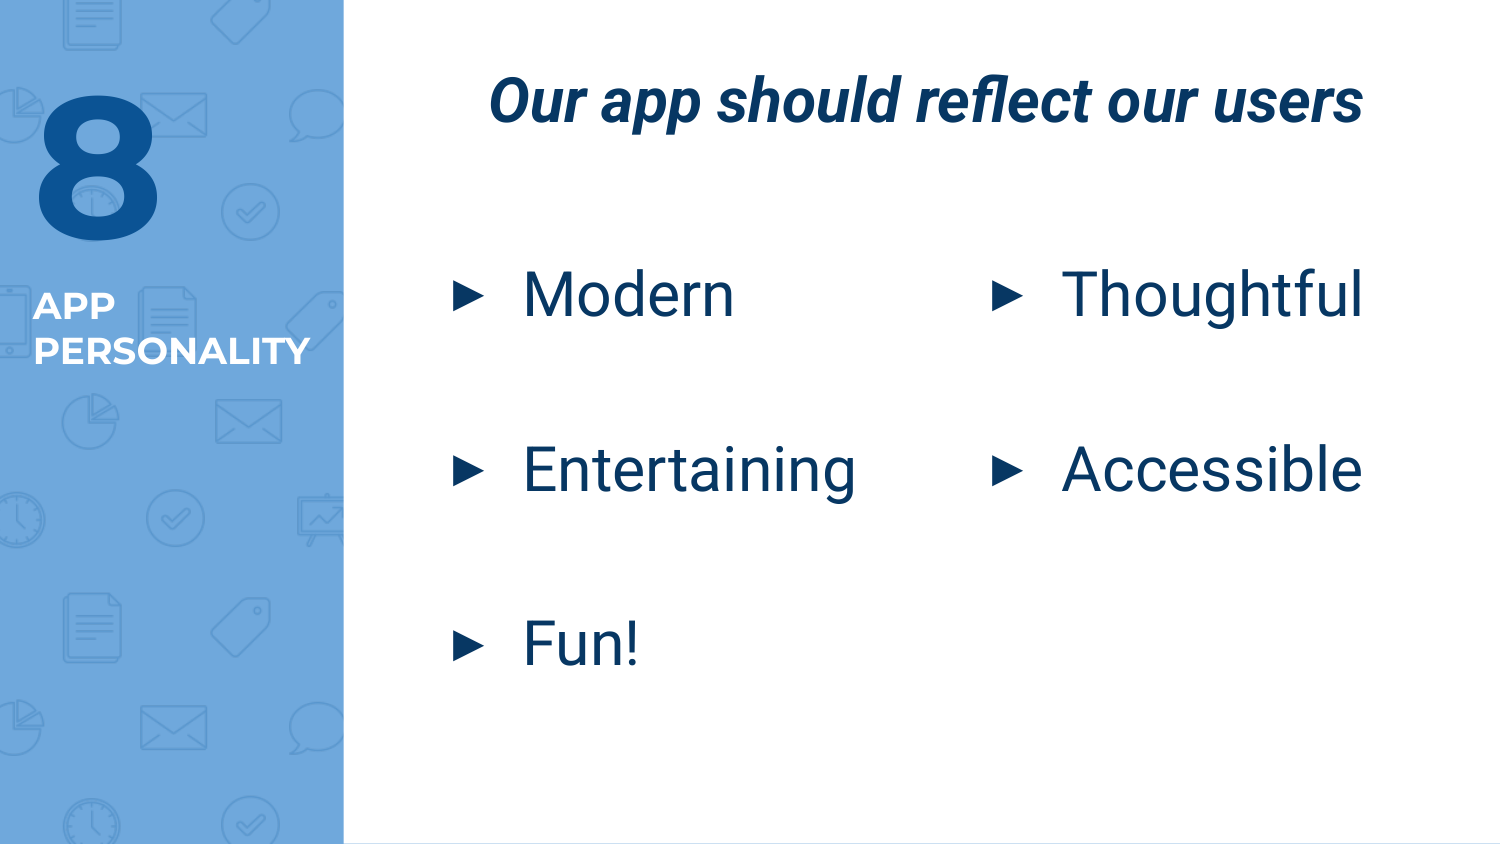

8
Our app should reflect our users

Modern

Entertaining

Fun!
Thoughtful

Accessible

# APP PERSONALITY